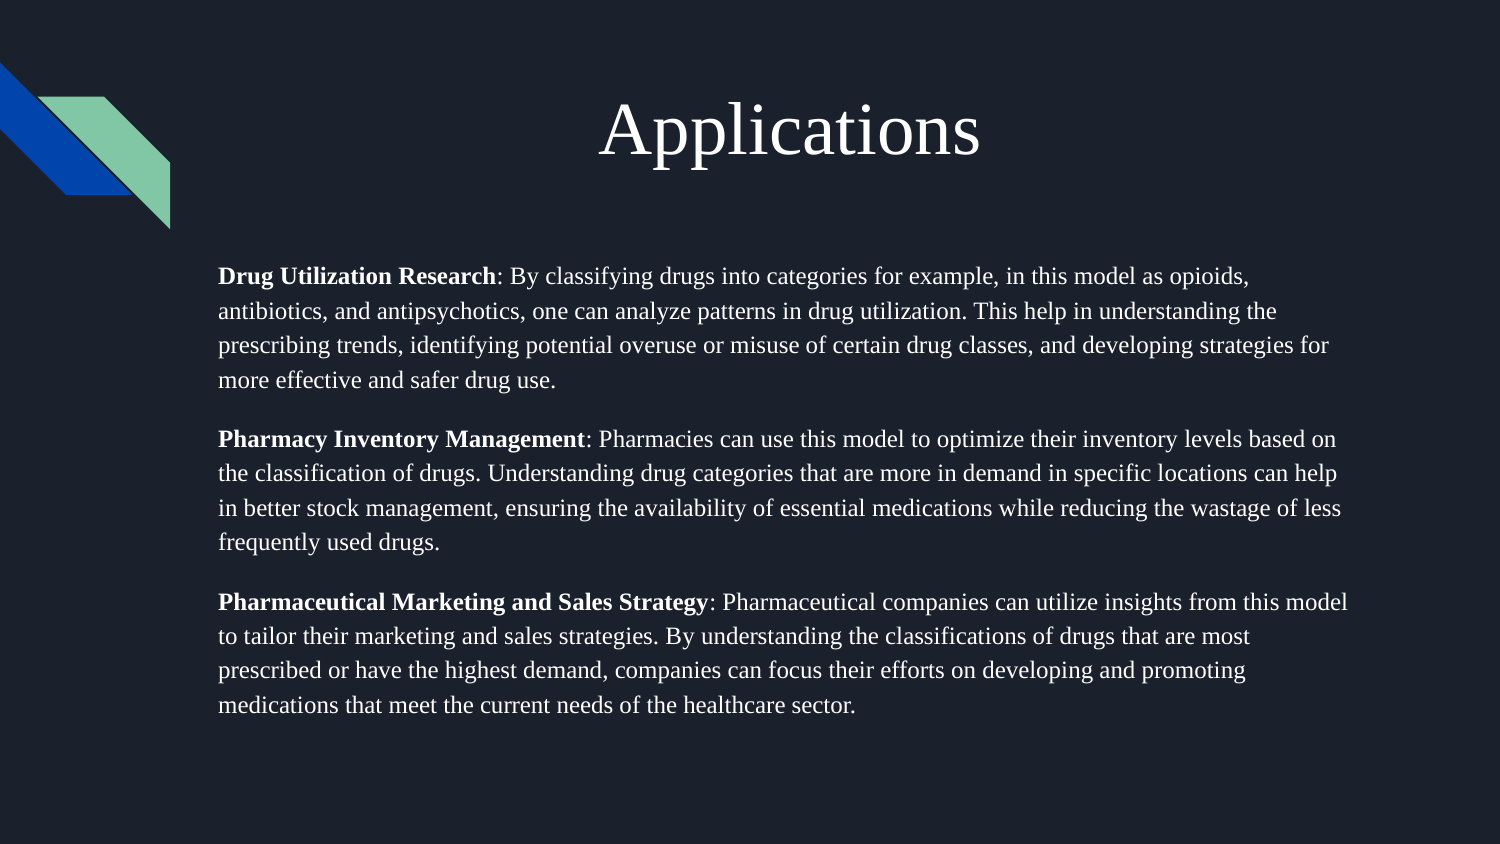

# Applications
Drug Utilization Research: By classifying drugs into categories for example, in this model as opioids, antibiotics, and antipsychotics, one can analyze patterns in drug utilization. This help in understanding the prescribing trends, identifying potential overuse or misuse of certain drug classes, and developing strategies for more effective and safer drug use.
Pharmacy Inventory Management: Pharmacies can use this model to optimize their inventory levels based on the classification of drugs. Understanding drug categories that are more in demand in specific locations can help in better stock management, ensuring the availability of essential medications while reducing the wastage of less frequently used drugs.
Pharmaceutical Marketing and Sales Strategy: Pharmaceutical companies can utilize insights from this model to tailor their marketing and sales strategies. By understanding the classifications of drugs that are most prescribed or have the highest demand, companies can focus their efforts on developing and promoting medications that meet the current needs of the healthcare sector.